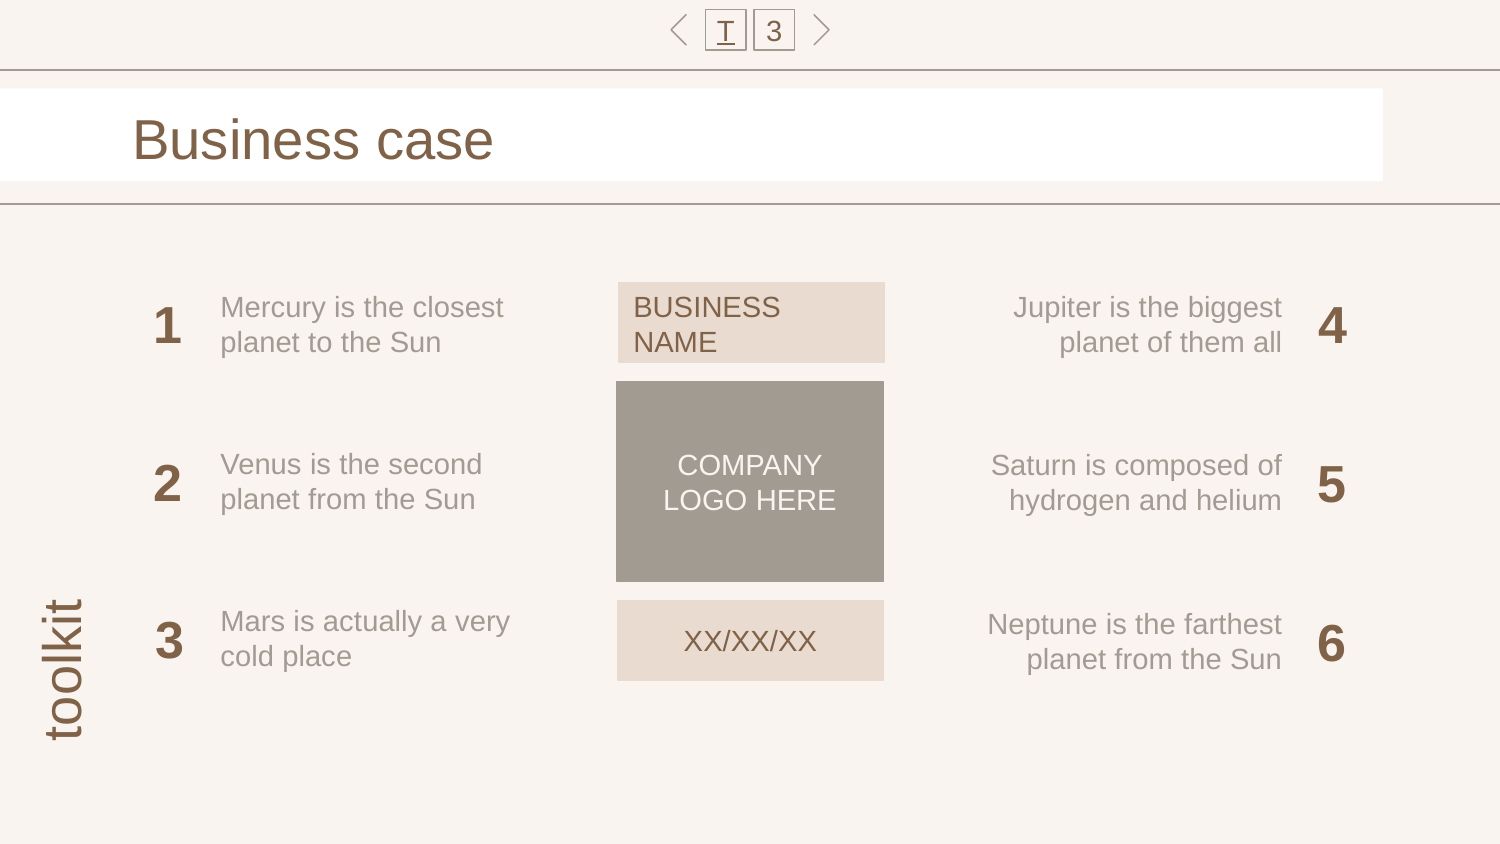

T
3

Business case
Mercury is the closest planet to the Sun
BUSINESS NAME
Jupiter is the biggest planet of them all
# 1
4
COMPANY LOGO HERE
2
Venus is the second planet from the Sun
Saturn is composed of hydrogen and helium
5
toolkit
3
Mars is actually a very cold place
XX/XX/XX
Neptune is the farthest planet from the Sun
6